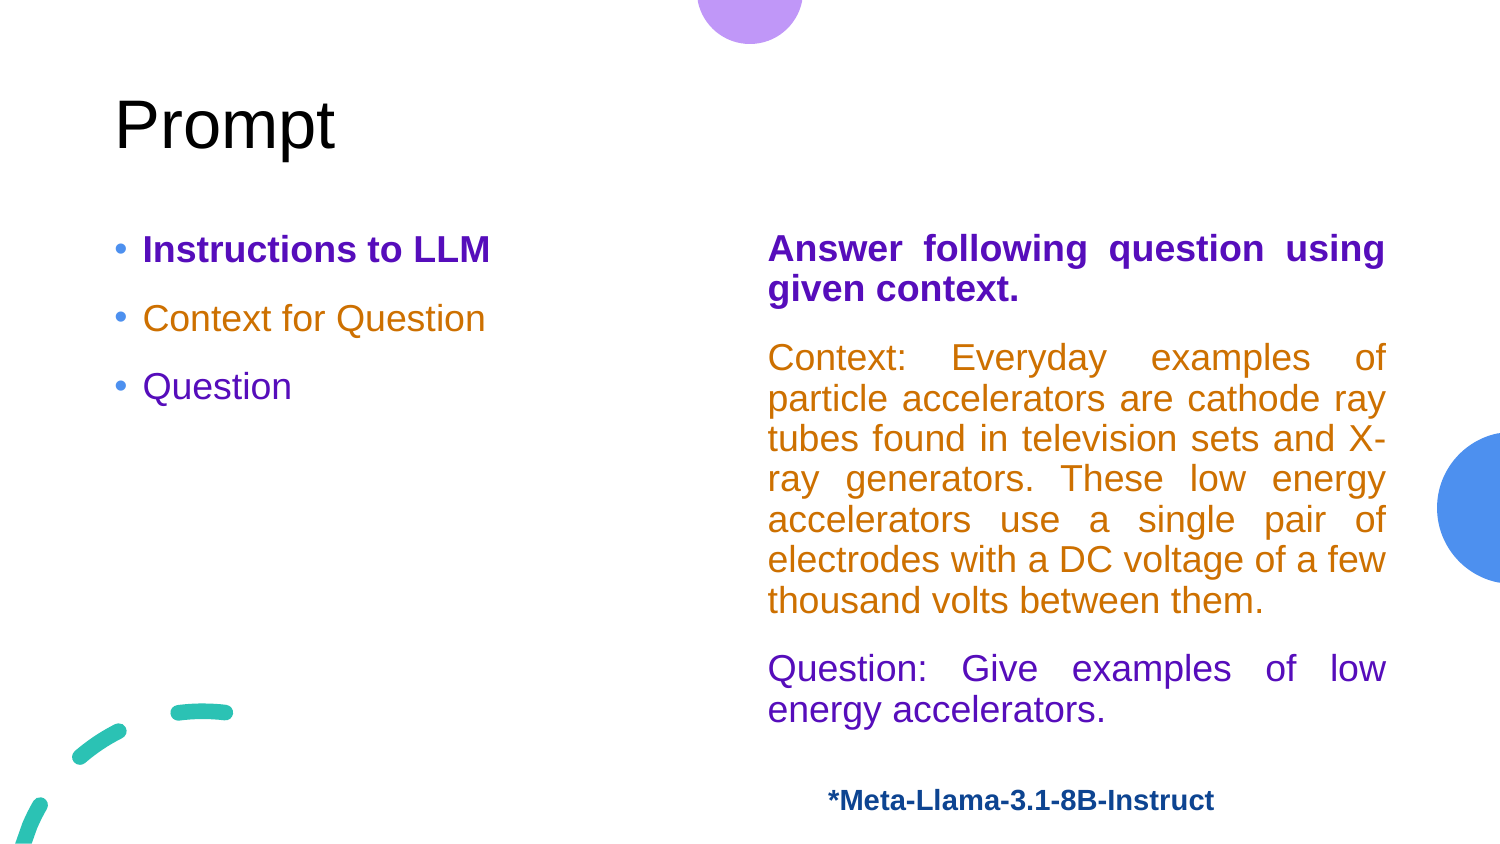

# Prompt
Answer following question using given context.
Context: Everyday examples of particle accelerators are cathode ray tubes found in television sets and X-ray generators. These low energy accelerators use a single pair of electrodes with a DC voltage of a few thousand volts between them.
Question: Give examples of low energy accelerators.
Instructions to LLM
Context for Question
Question
*Meta-Llama-3.1-8B-Instruct